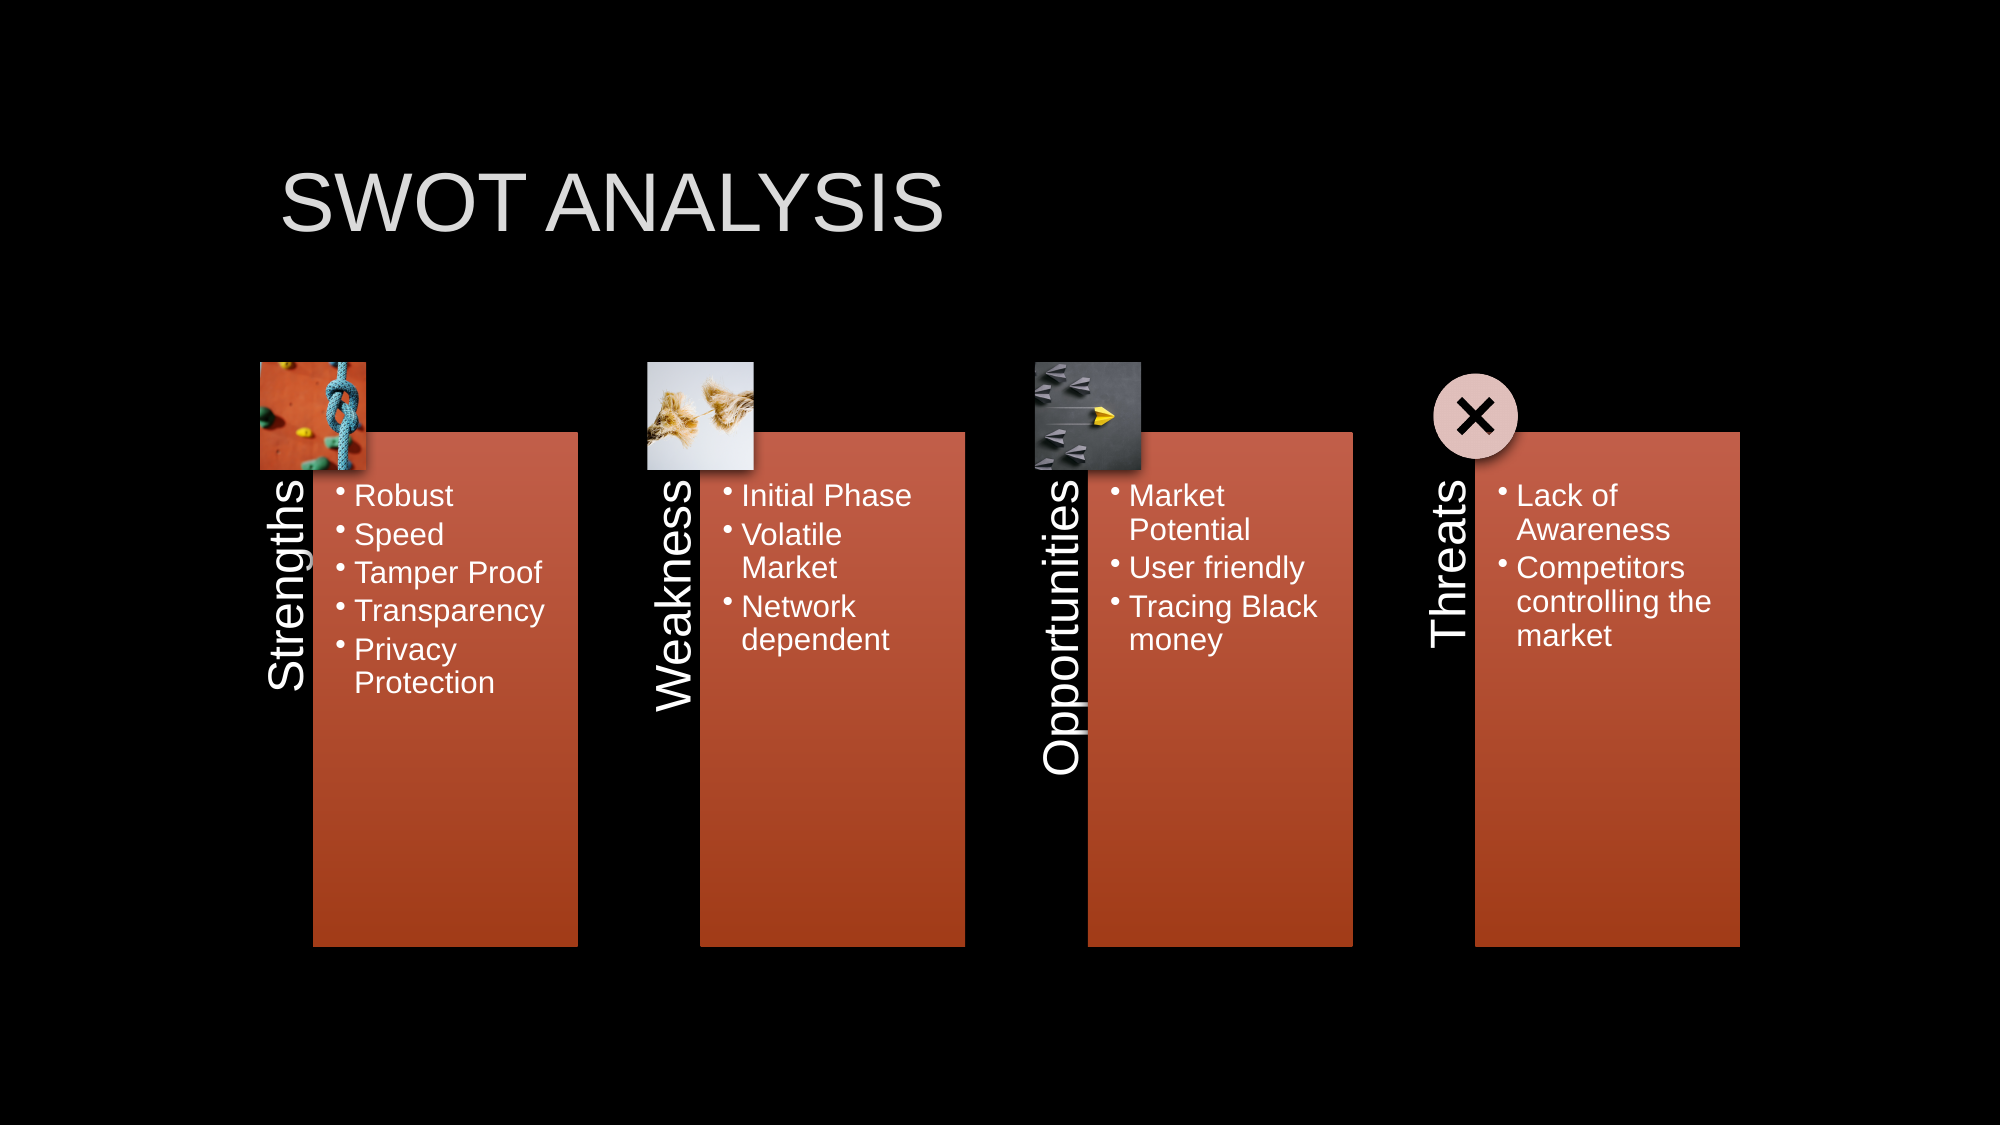

# SWOT ANALYSIS
Strengths
Robust
Speed
Tamper Proof
Transparency
Privacy Protection
Weakness
Initial Phase
Volatile Market
Network dependent
Opportunities
Market Potential
User friendly
Tracing Black money
Threats
Lack of Awareness
Competitors controlling the market